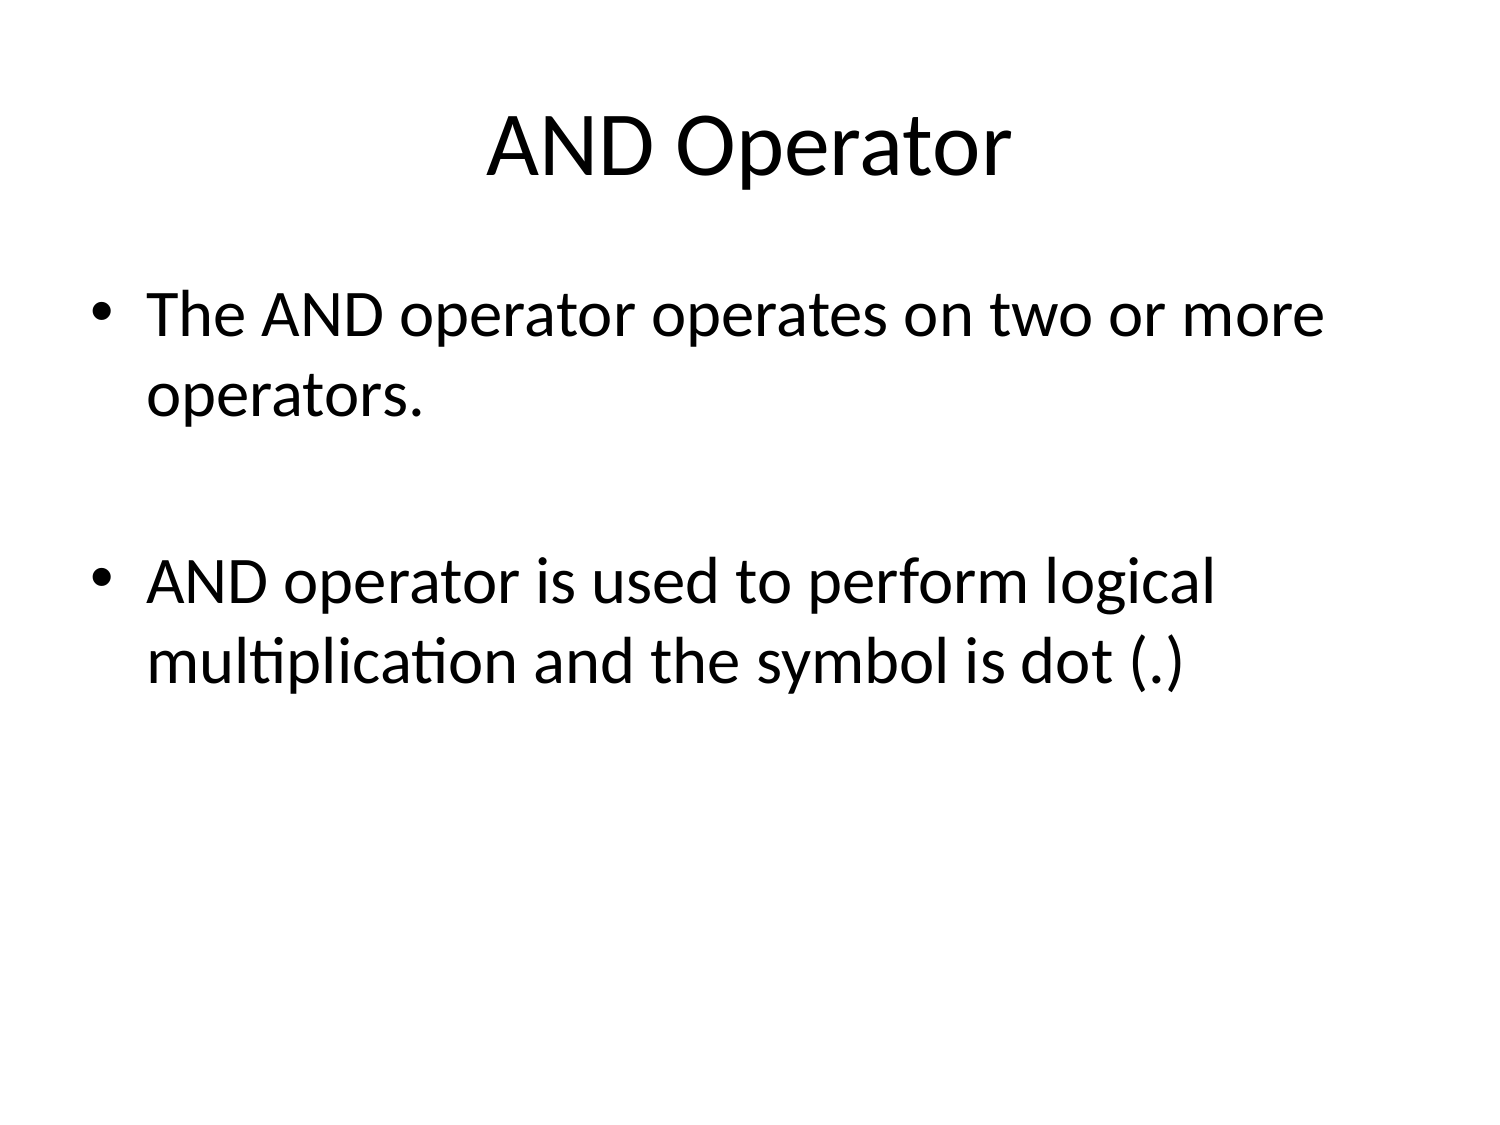

# AND Operator
The AND operator operates on two or more operators.

AND operator is used to perform logical multiplication and the symbol is dot (.)